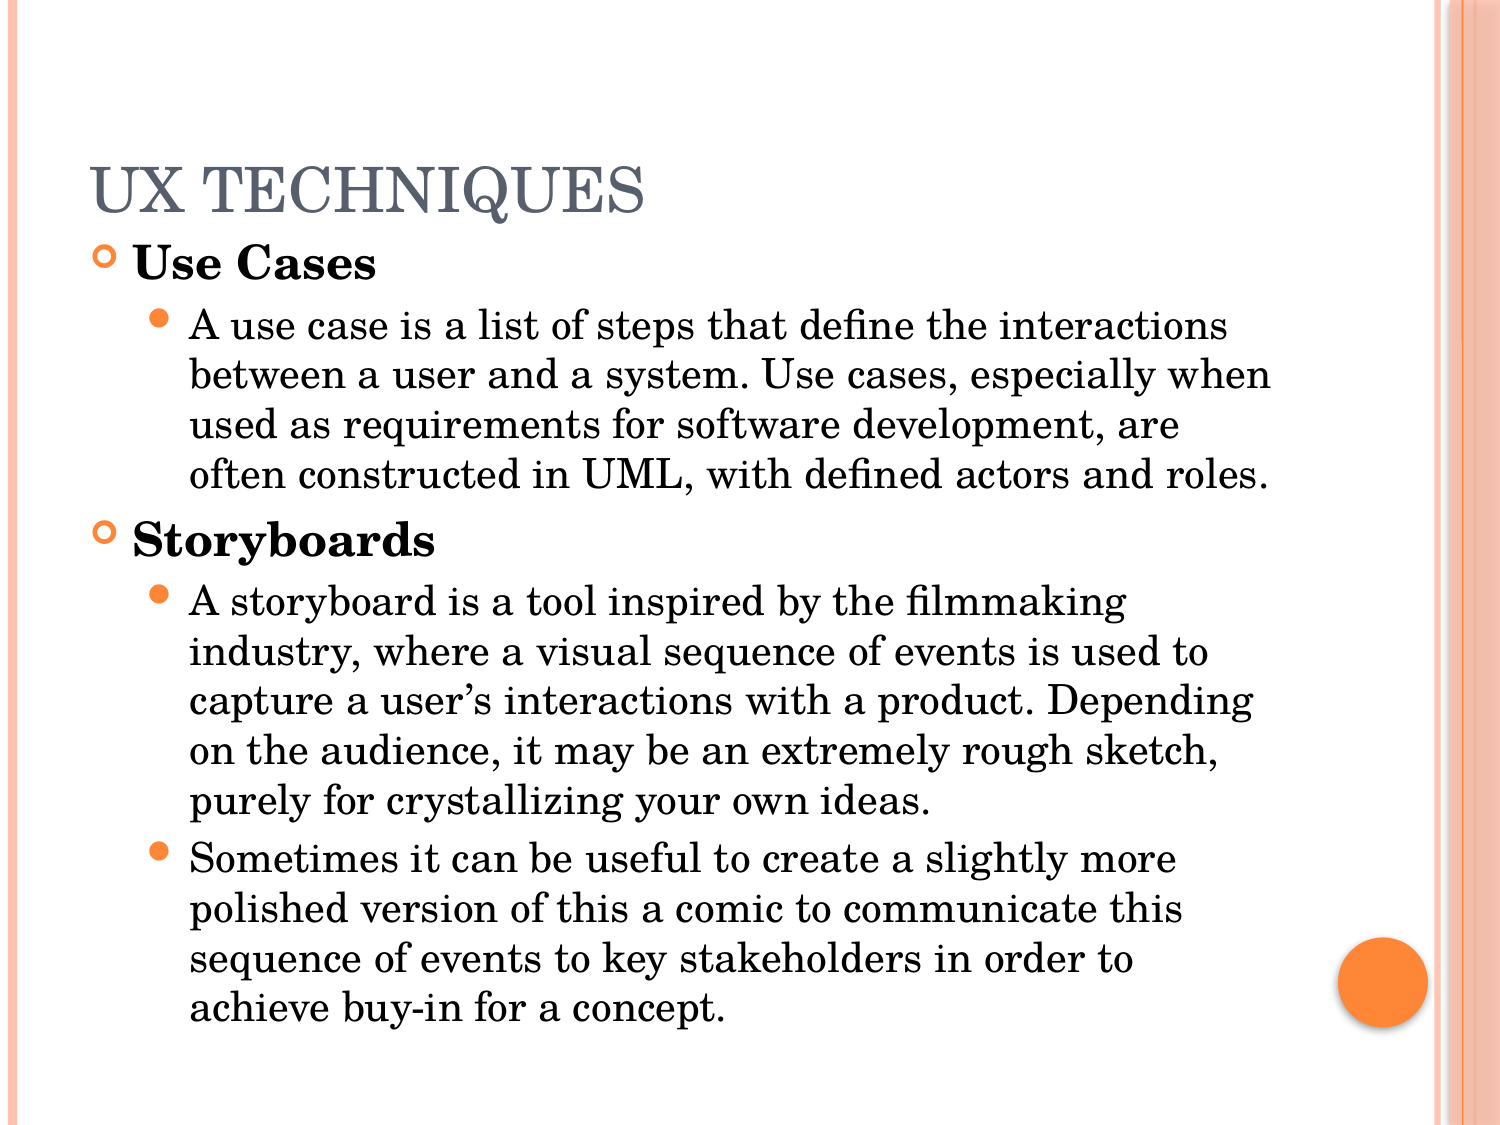

# UX Techniques
Use Cases
A use case is a list of steps that define the interactions between a user and a system. Use cases, especially when used as requirements for software development, are often constructed in UML, with defined actors and roles.
Storyboards
A storyboard is a tool inspired by the filmmaking industry, where a visual sequence of events is used to capture a user’s interactions with a product. Depending on the audience, it may be an extremely rough sketch, purely for crystallizing your own ideas.
Sometimes it can be useful to create a slightly more polished version of this a comic to communicate this sequence of events to key stakeholders in order to achieve buy-in for a concept.